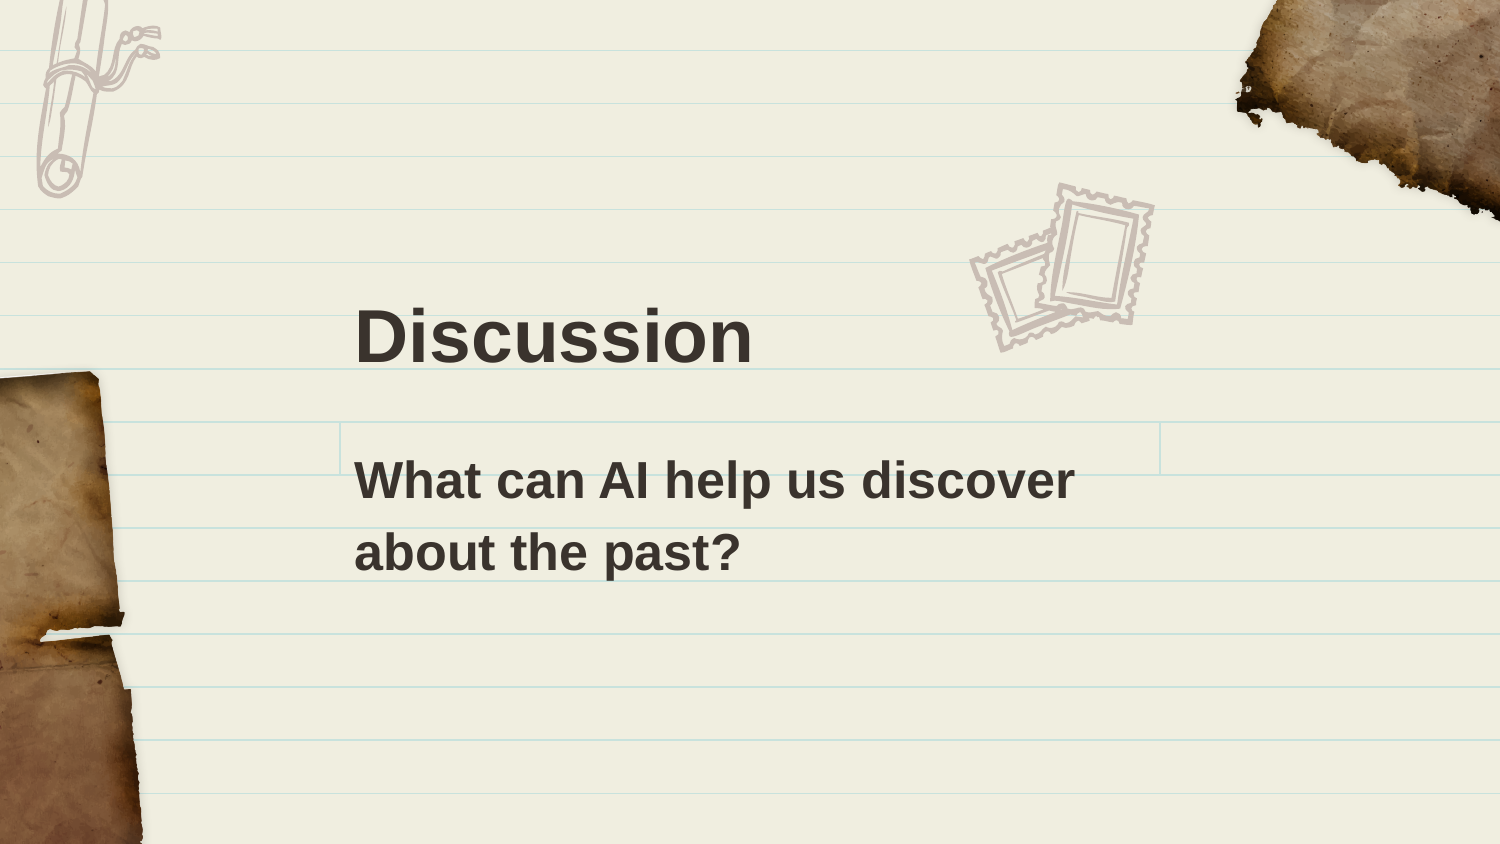

# Discussion
What can AI help us discover about the past?